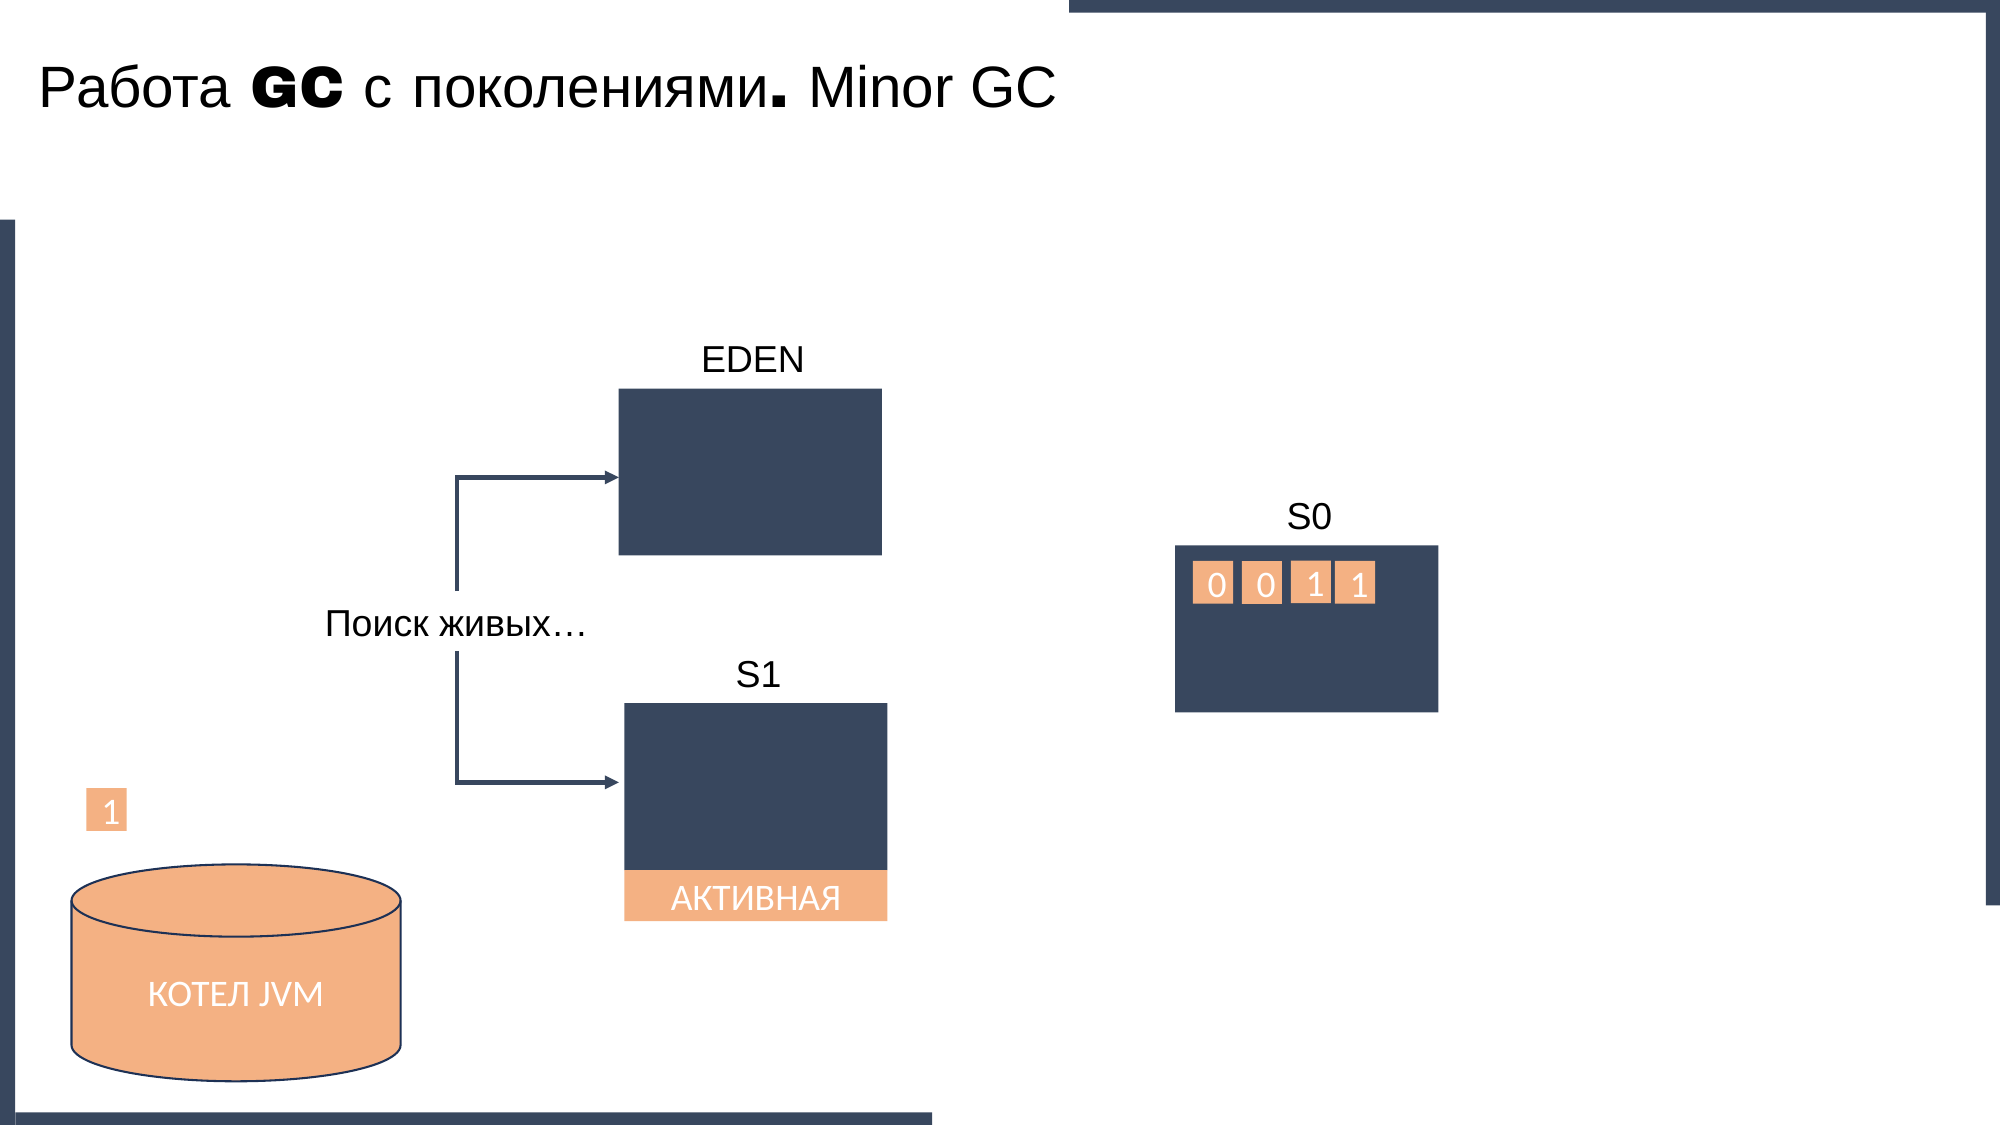

Работа GC с поколениями. Minor GC

EDEN

S0

1
0
1
0
Поиск живых…
0
S1

1
КОТЕЛ JVM
АКТИВНАЯ